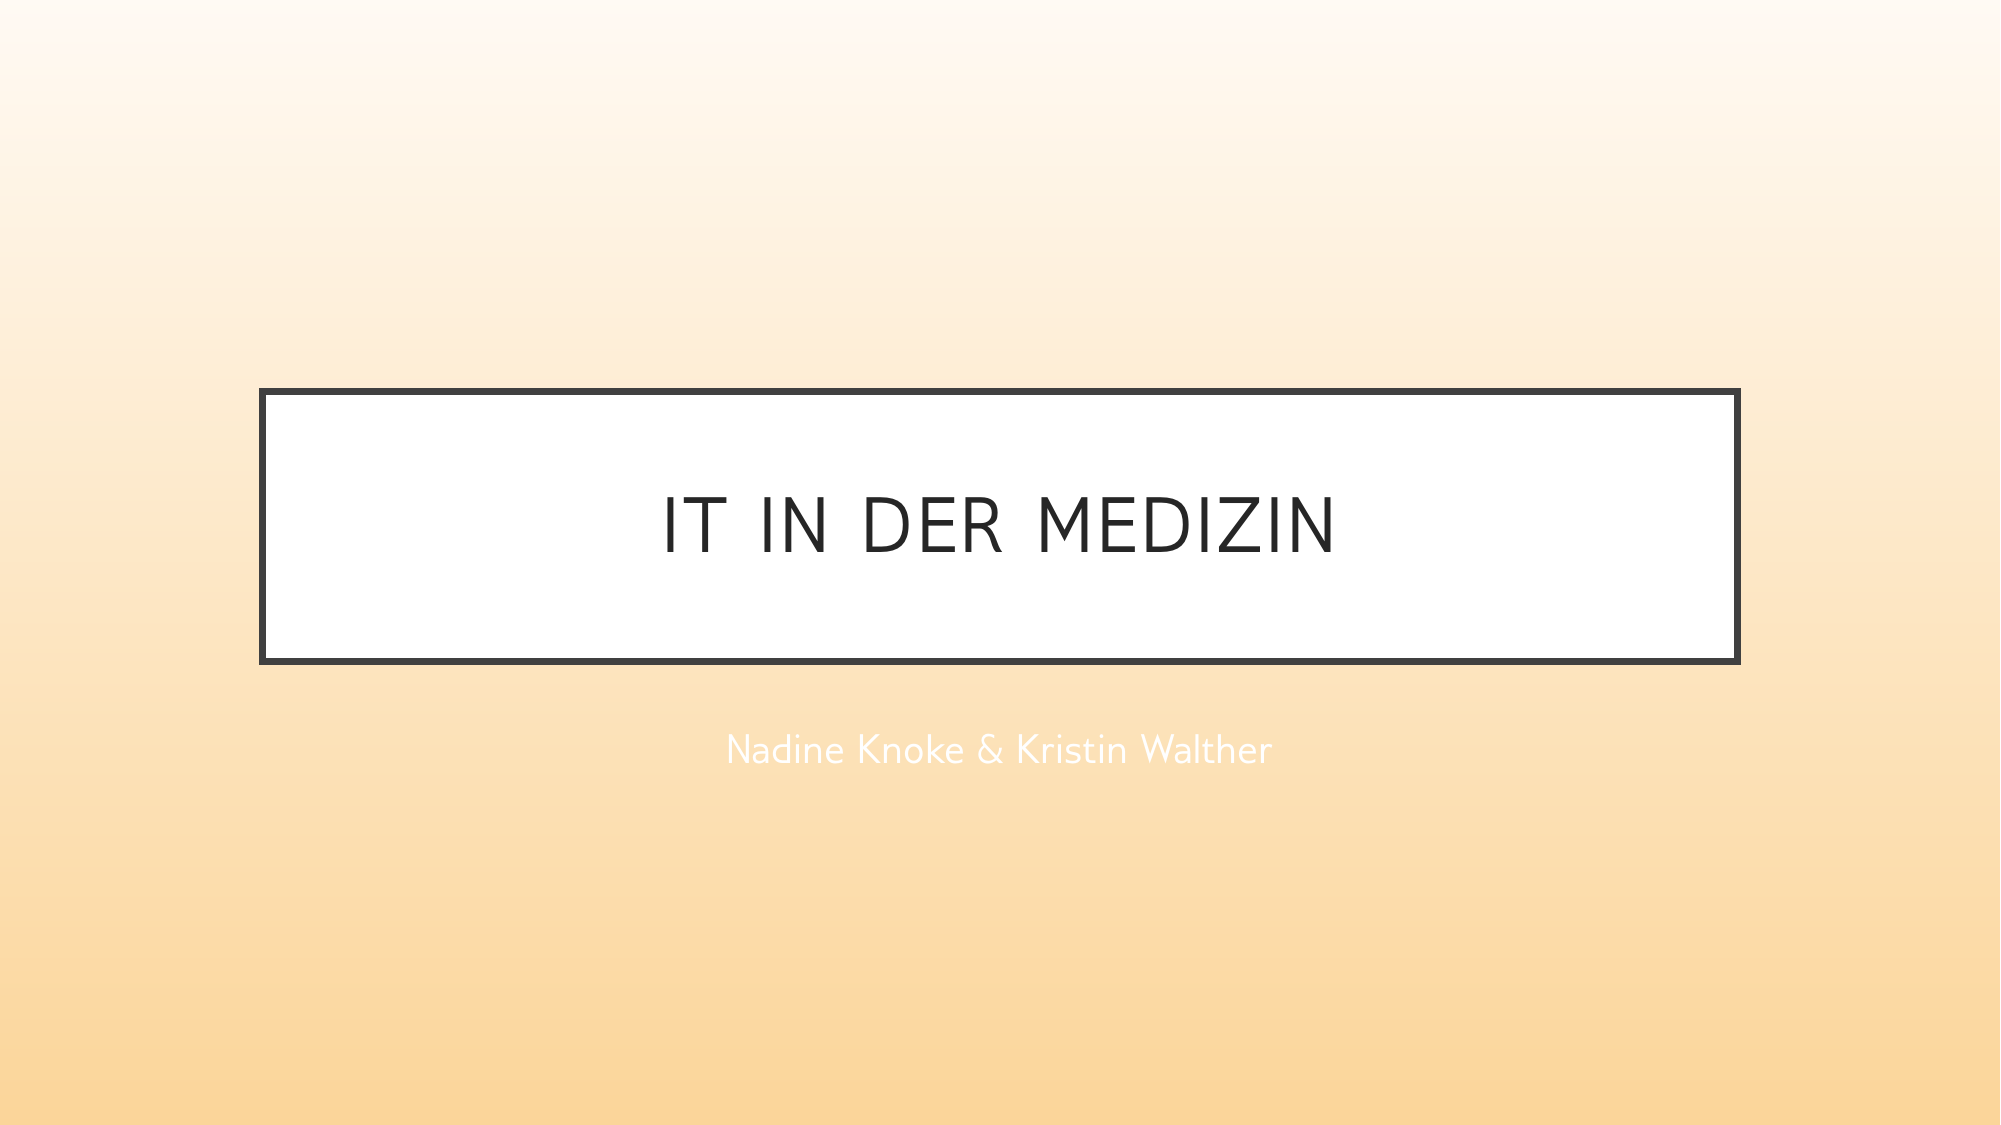

# It in der Medizin
Nadine Knoke & Kristin Walther